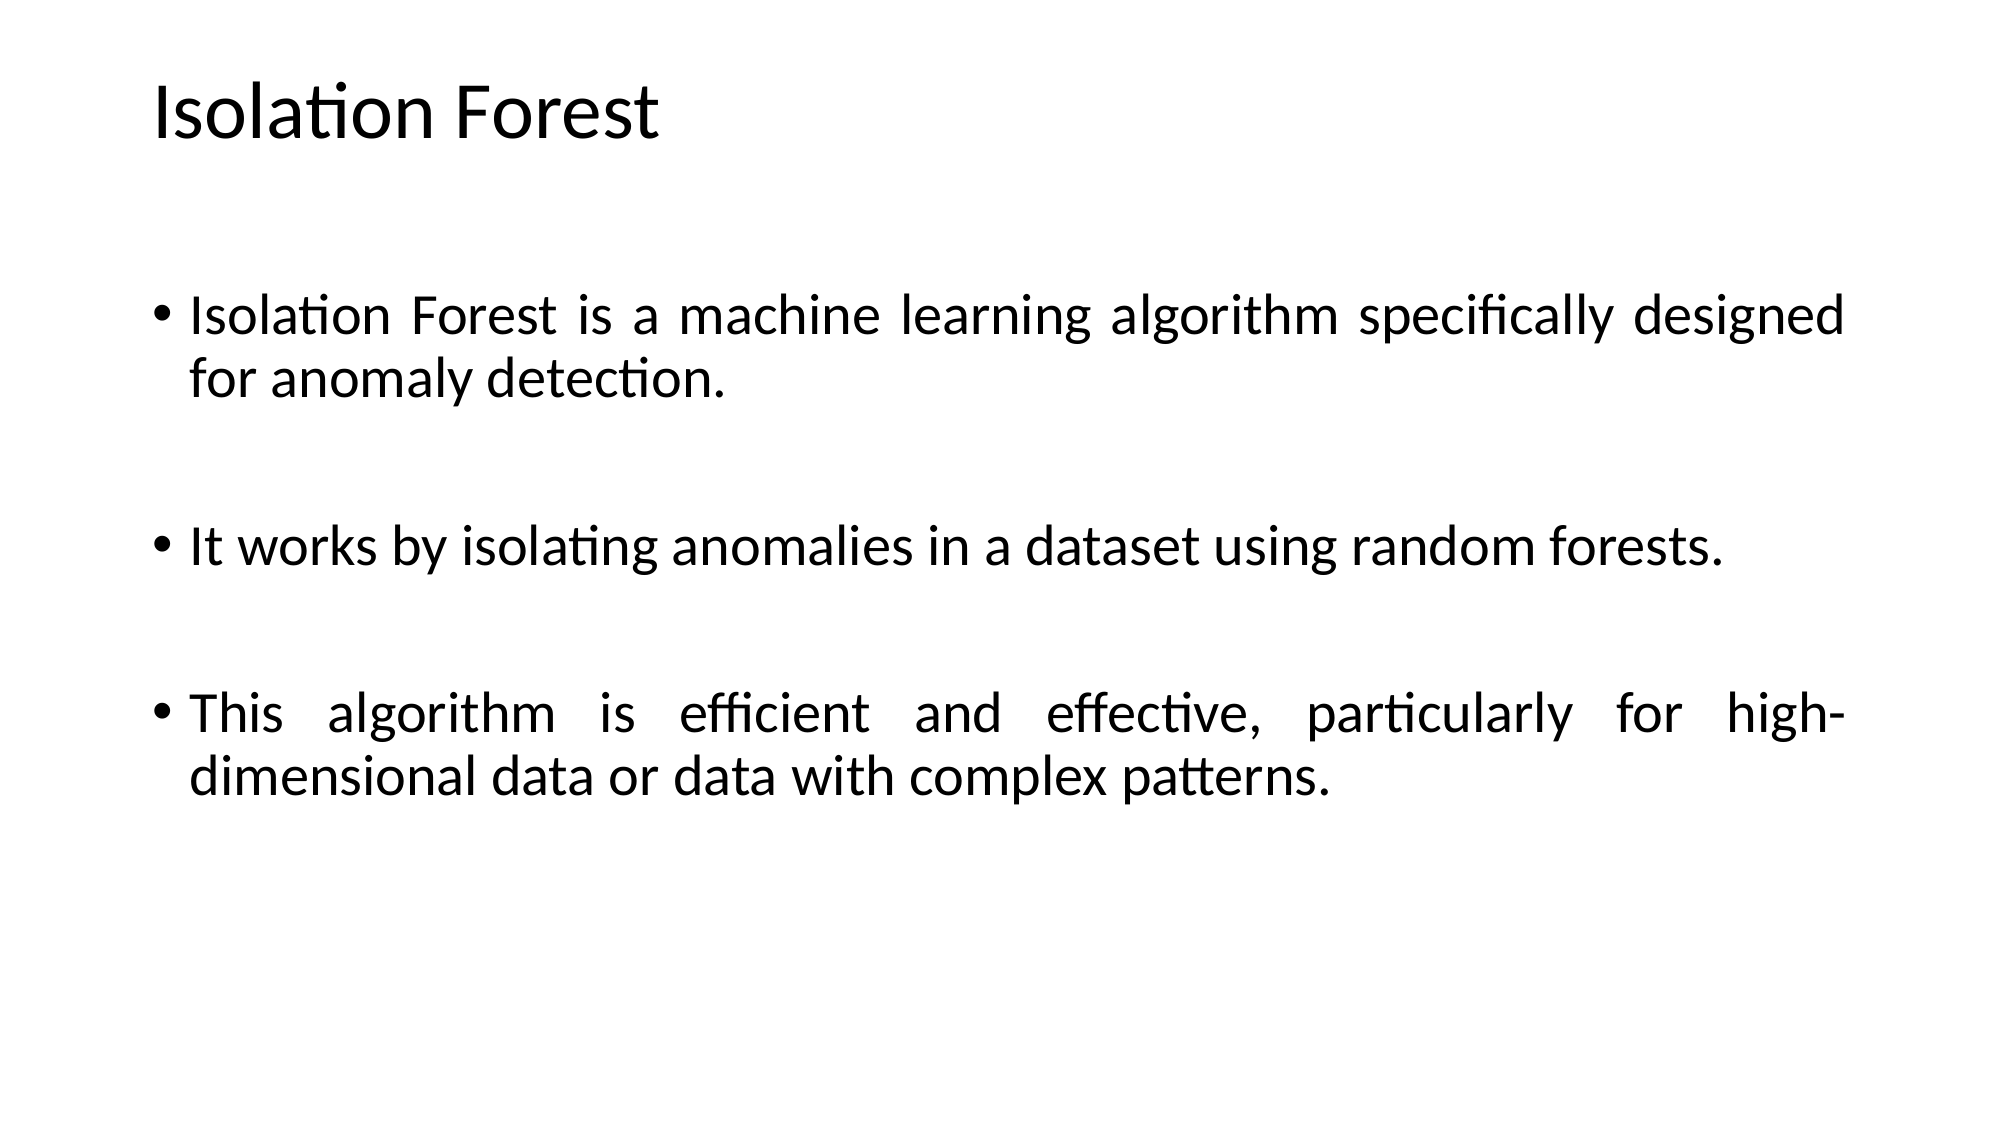

# Isolation Forest

Isolation Forest is a machine learning algorithm specifically designed for anomaly detection.

It works by isolating anomalies in a dataset using random forests.

This algorithm is efficient and effective, particularly for high-dimensional data or data with complex patterns.